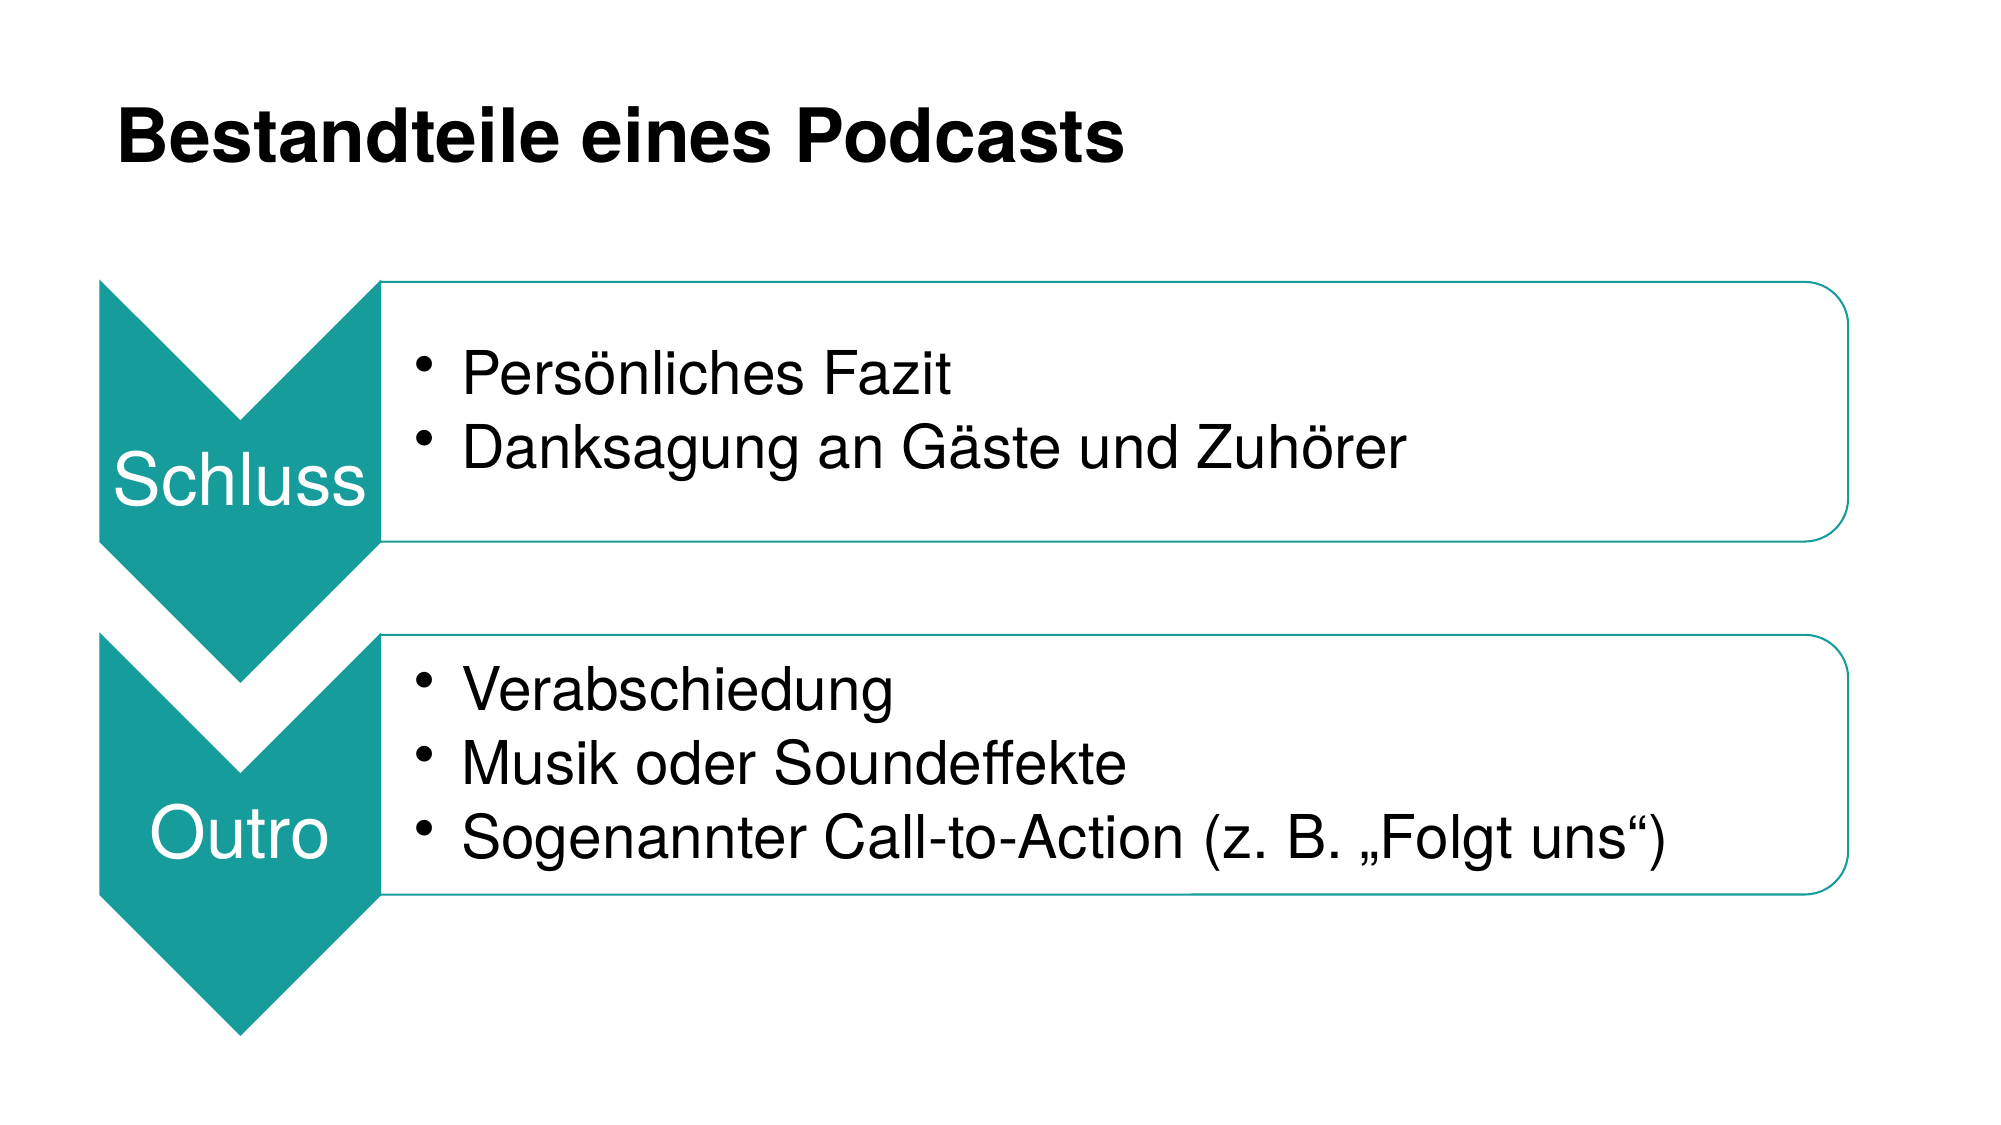

# Bestandteile eines Podcasts
Schluss
Persönliches Fazit
Danksagung an Gäste und Zuhörer
Outro
Verabschiedung
Musik oder Soundeffekte
Sogenannter Call-to-Action (z. B. „Folgt uns“)